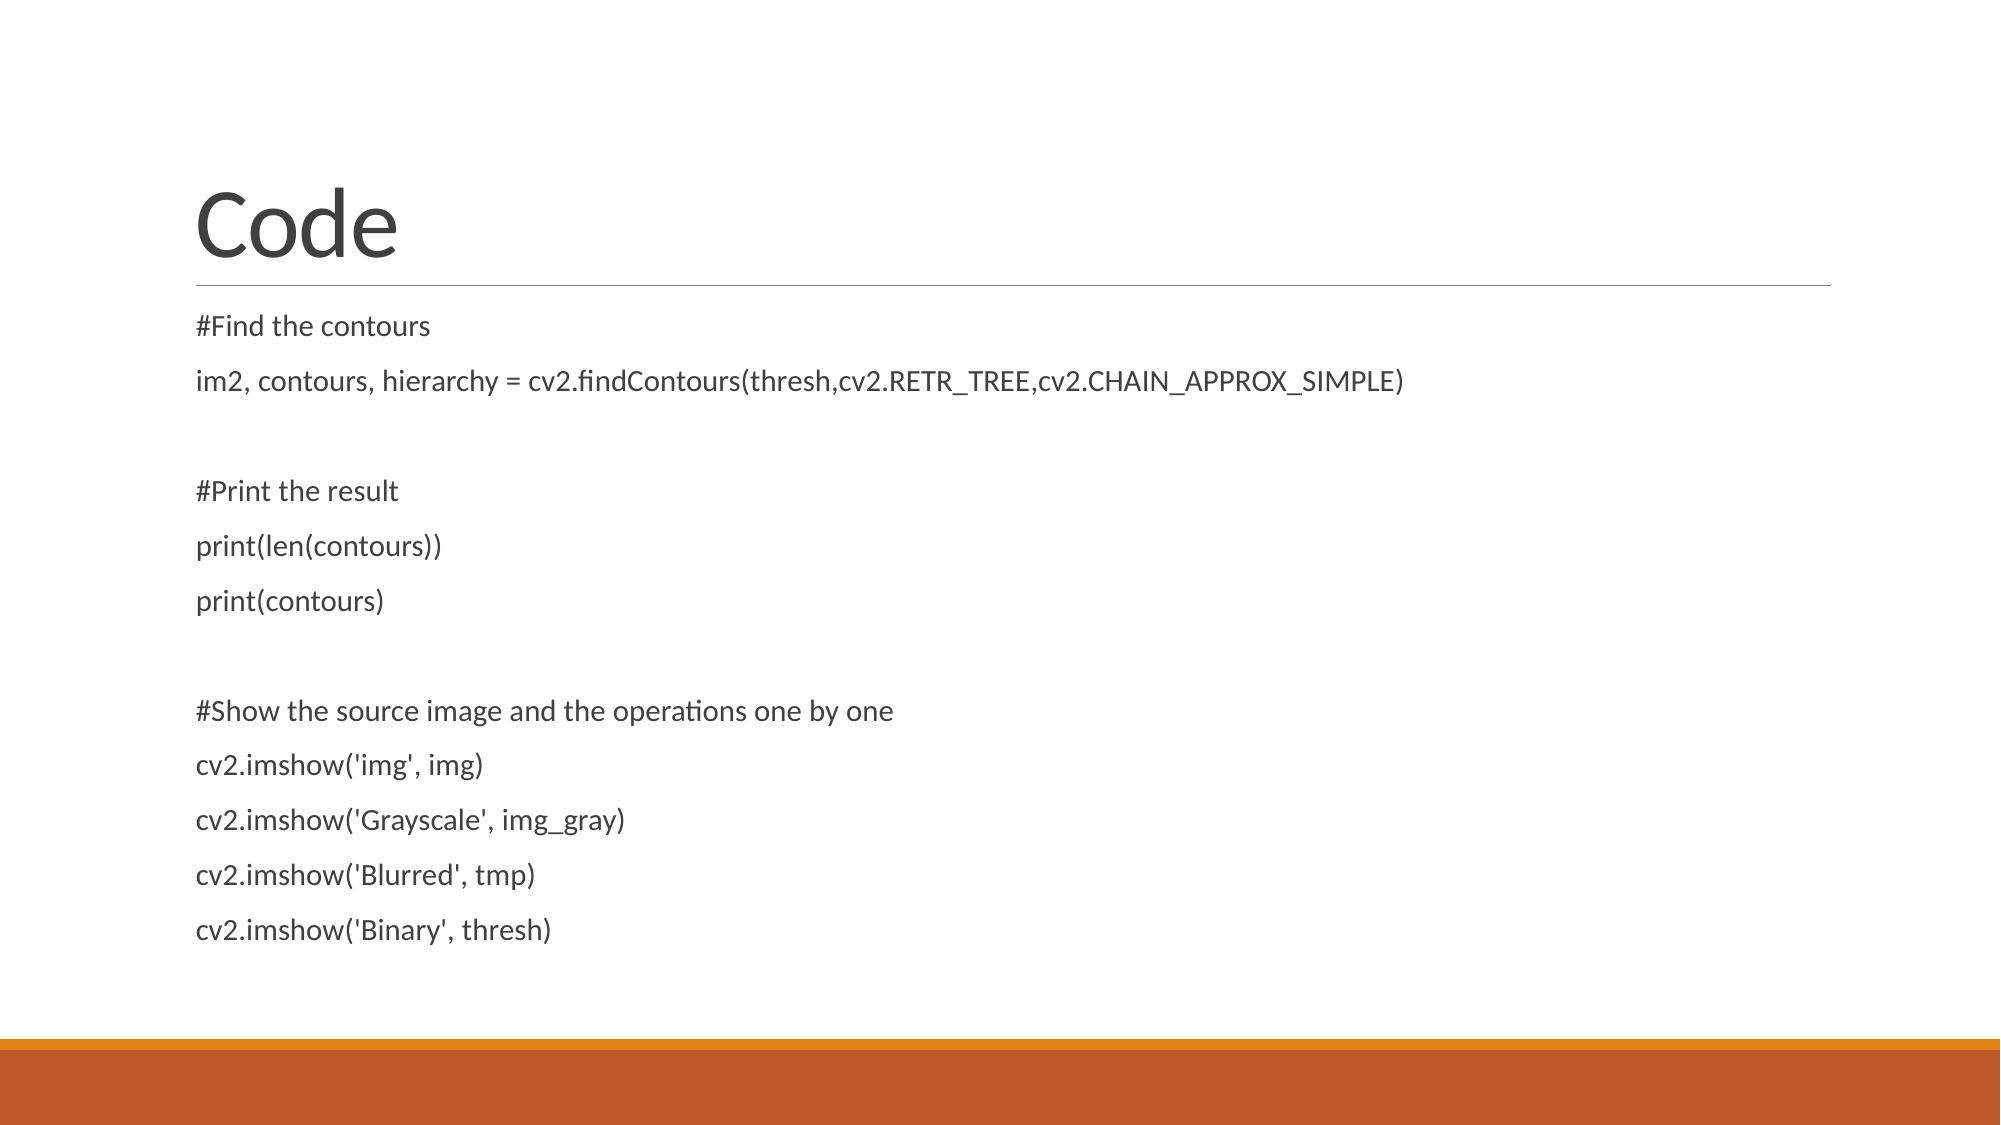

# Code
#Find the contours
im2, contours, hierarchy = cv2.findContours(thresh,cv2.RETR_TREE,cv2.CHAIN_APPROX_SIMPLE)

#Print the result
print(len(contours))
print(contours)

#Show the source image and the operations one by one
cv2.imshow('img', img)
cv2.imshow('Grayscale', img_gray)
cv2.imshow('Blurred', tmp)
cv2.imshow('Binary', thresh)